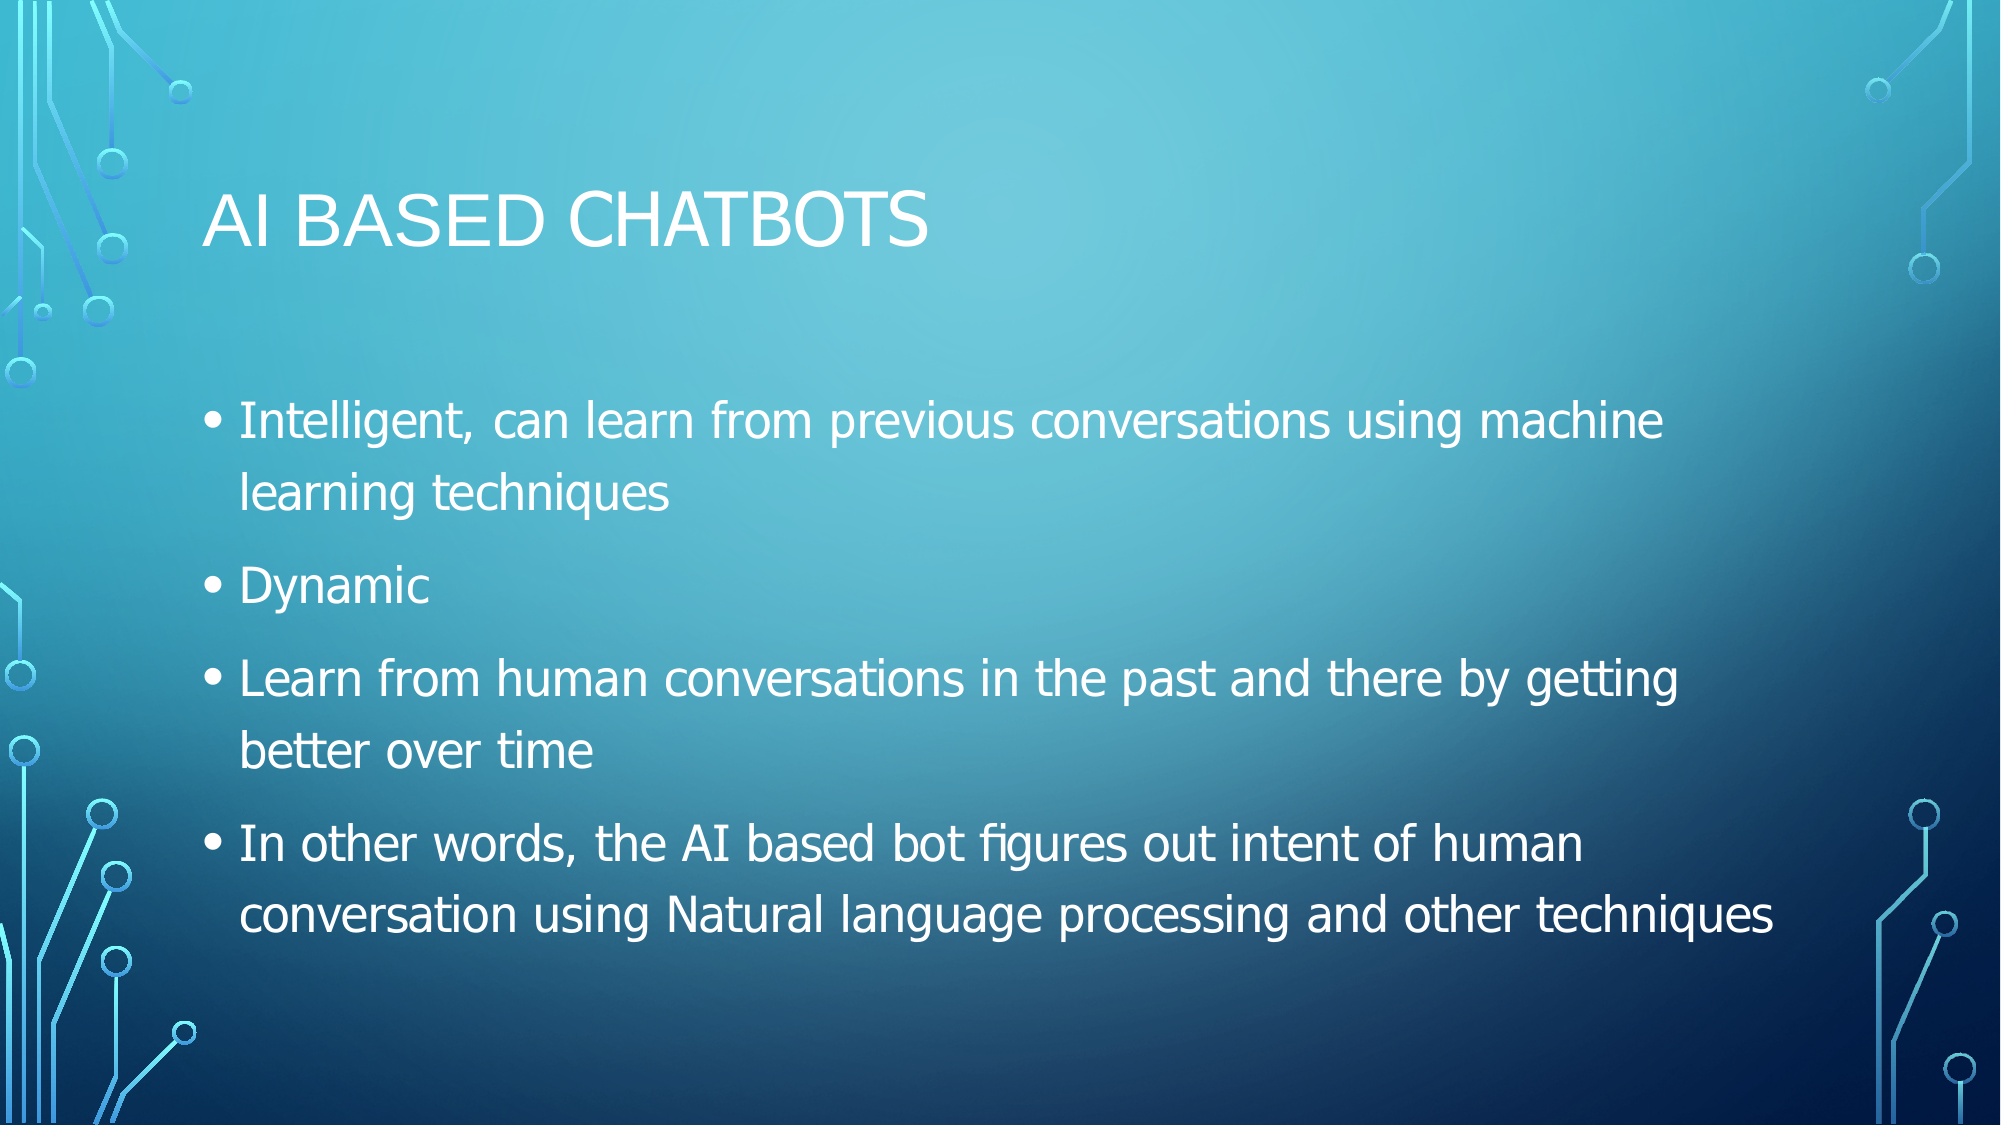

# AI based chatbots
Intelligent, can learn from previous conversations using machine learning techniques
Dynamic
Learn from human conversations in the past and there by getting better over time
In other words, the AI based bot figures out intent of human conversation using Natural language processing and other techniques